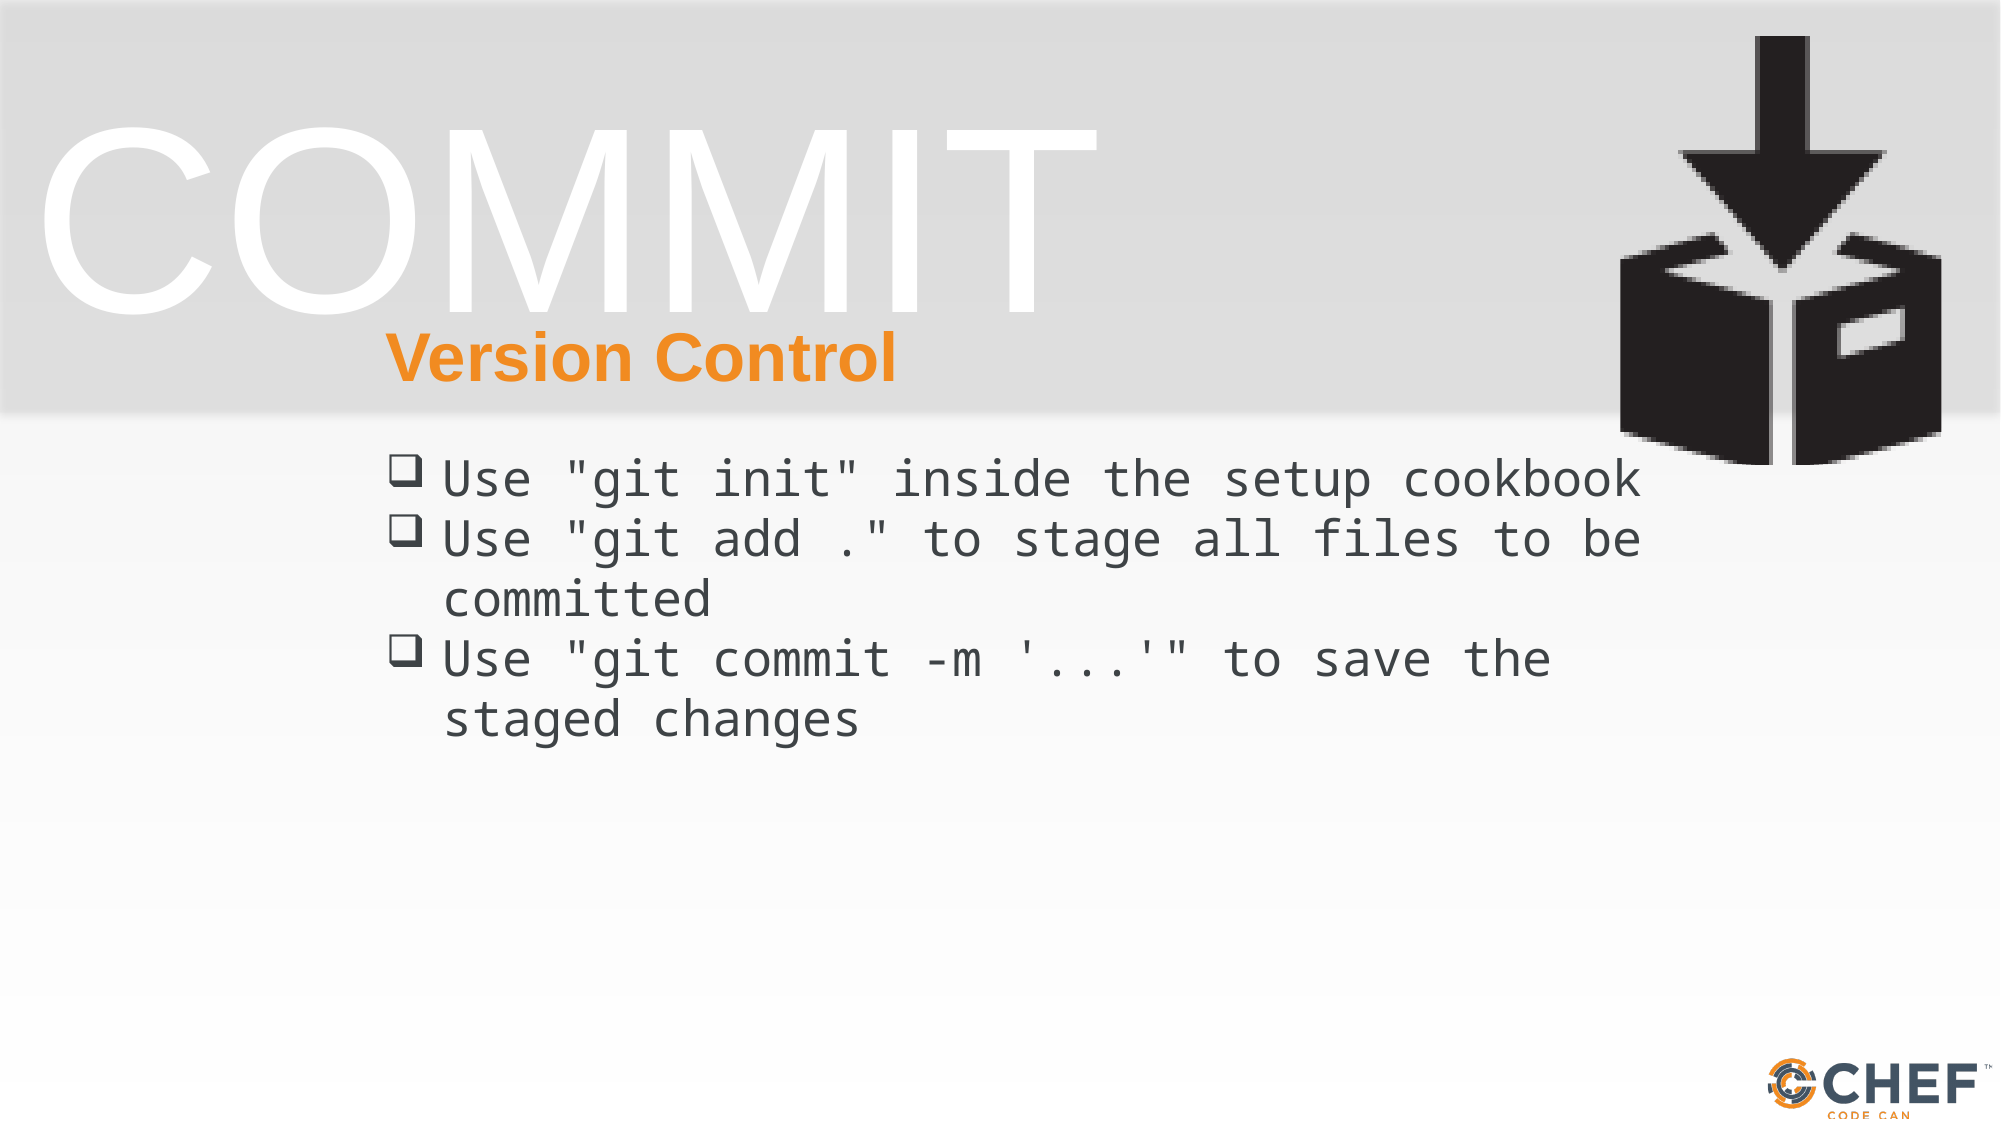

# Version Control
Use "git init" inside the setup cookbook
Use "git add ." to stage all files to be committed
Use "git commit -m '...'" to save the staged changes